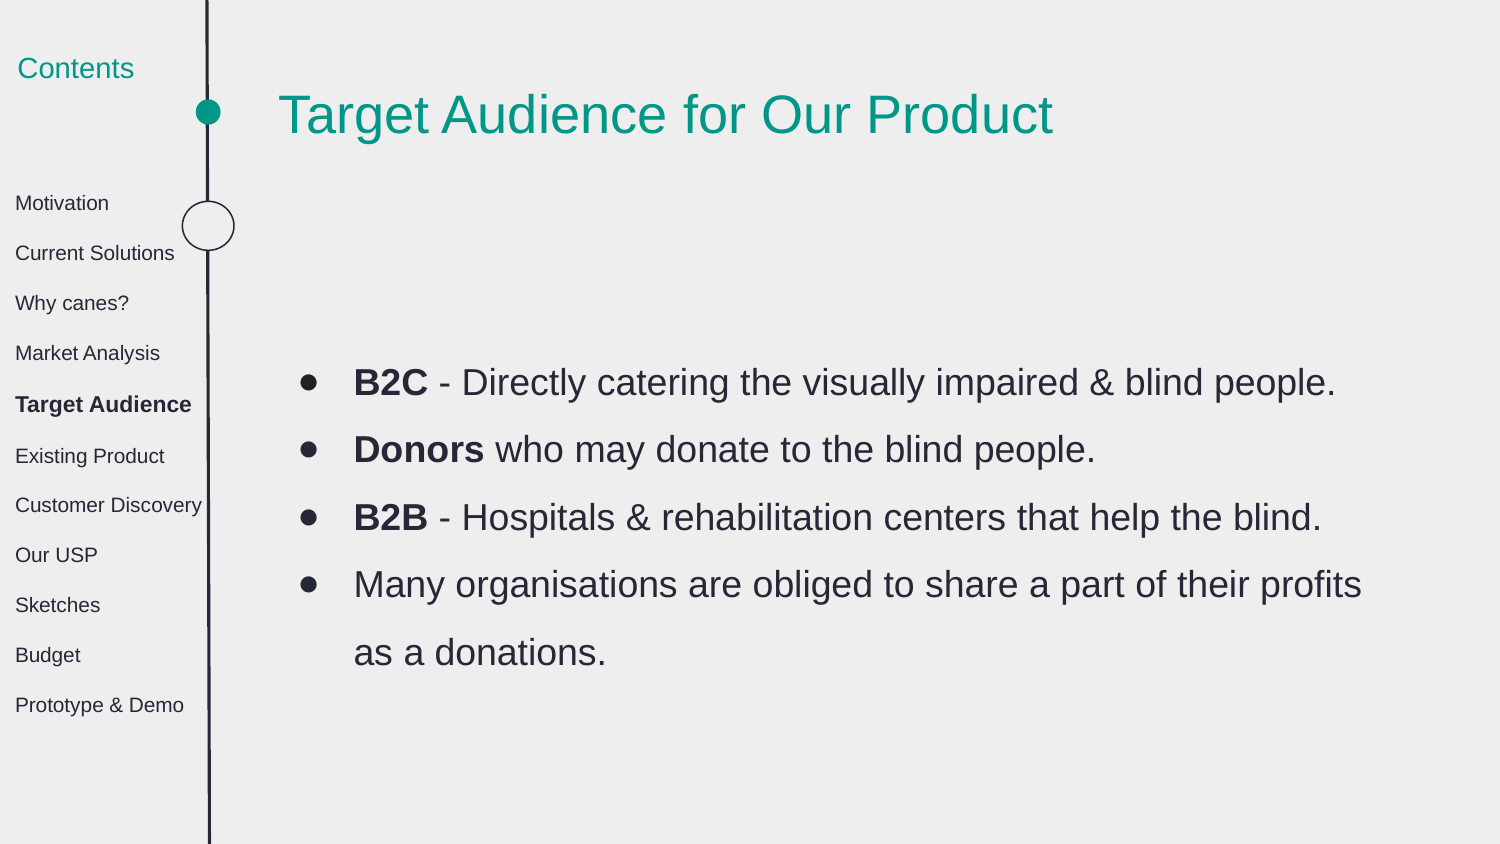

Contents
Target Audience for Our Product

Motivation

Current Solutions

Why canes?

Market Analysis

Target Audience

Existing Product

Customer Discovery

Our USP

Sketches

Budget

Prototype & Demo

B2C - Directly catering the visually impaired & blind people.
Donors who may donate to the blind people.
B2B - Hospitals & rehabilitation centers that help the blind.
Many organisations are obliged to share a part of their profits as a donations.